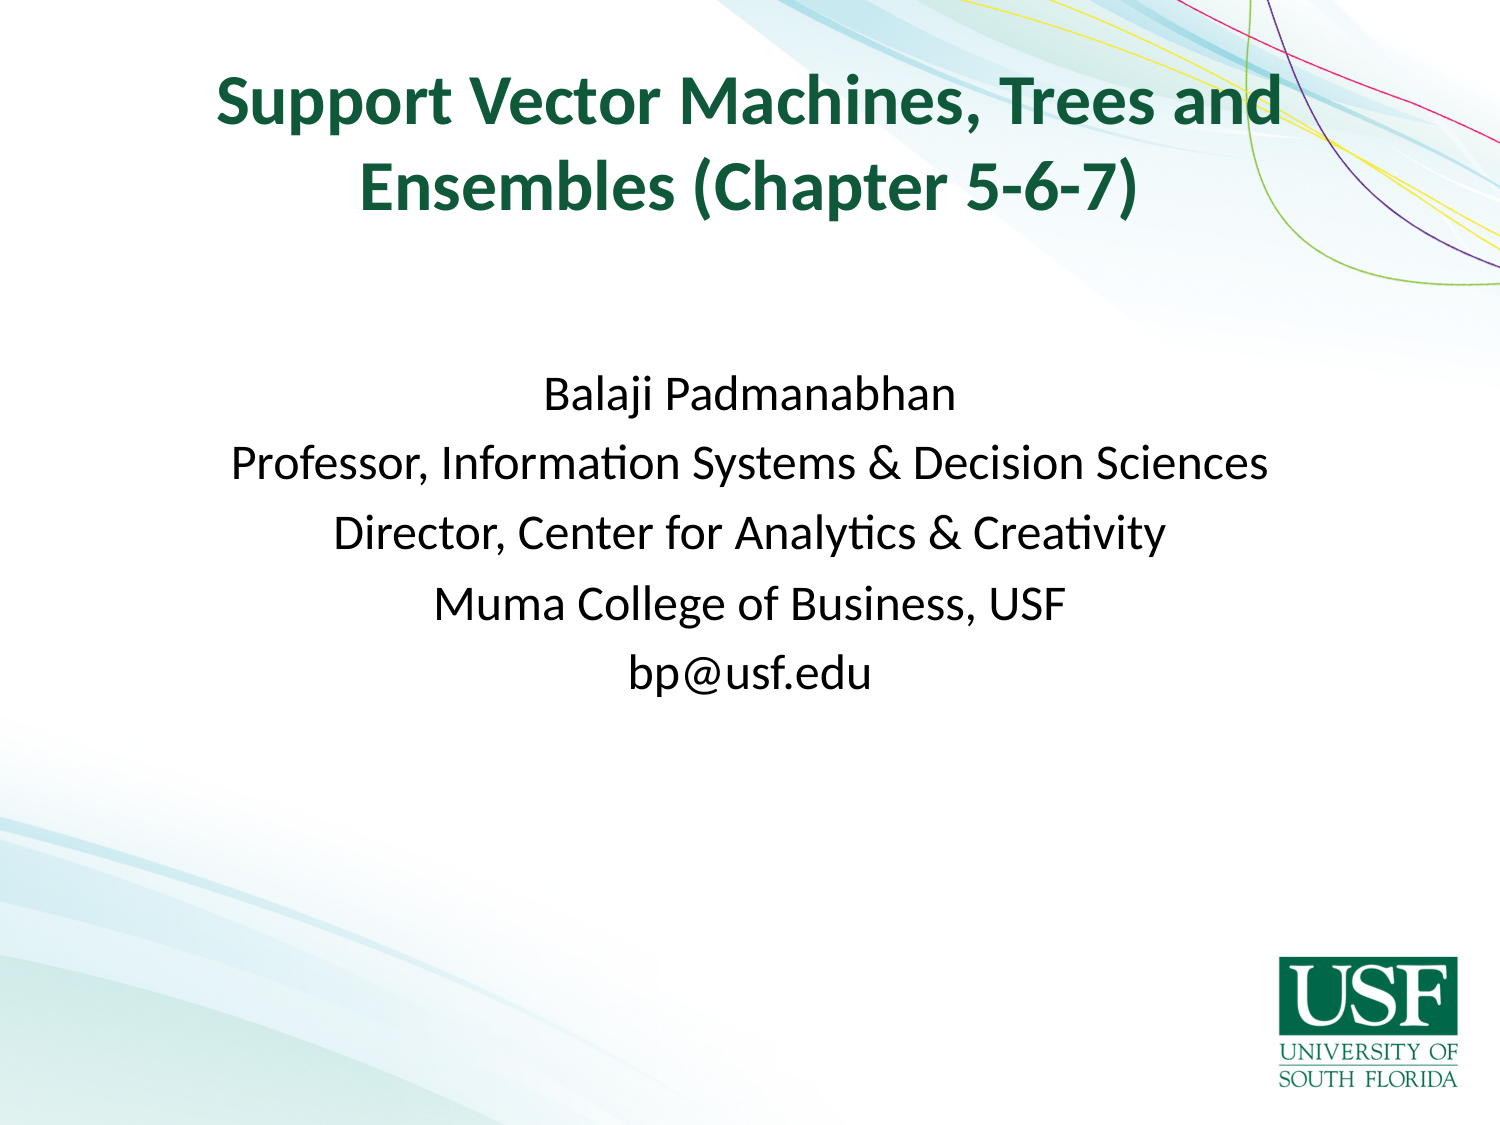

# Support Vector Machines, Trees and Ensembles (Chapter 5-6-7)

Balaji Padmanabhan
Professor, Information Systems & Decision Sciences
Director, Center for Analytics & Creativity
Muma College of Business, USF
bp@usf.edu